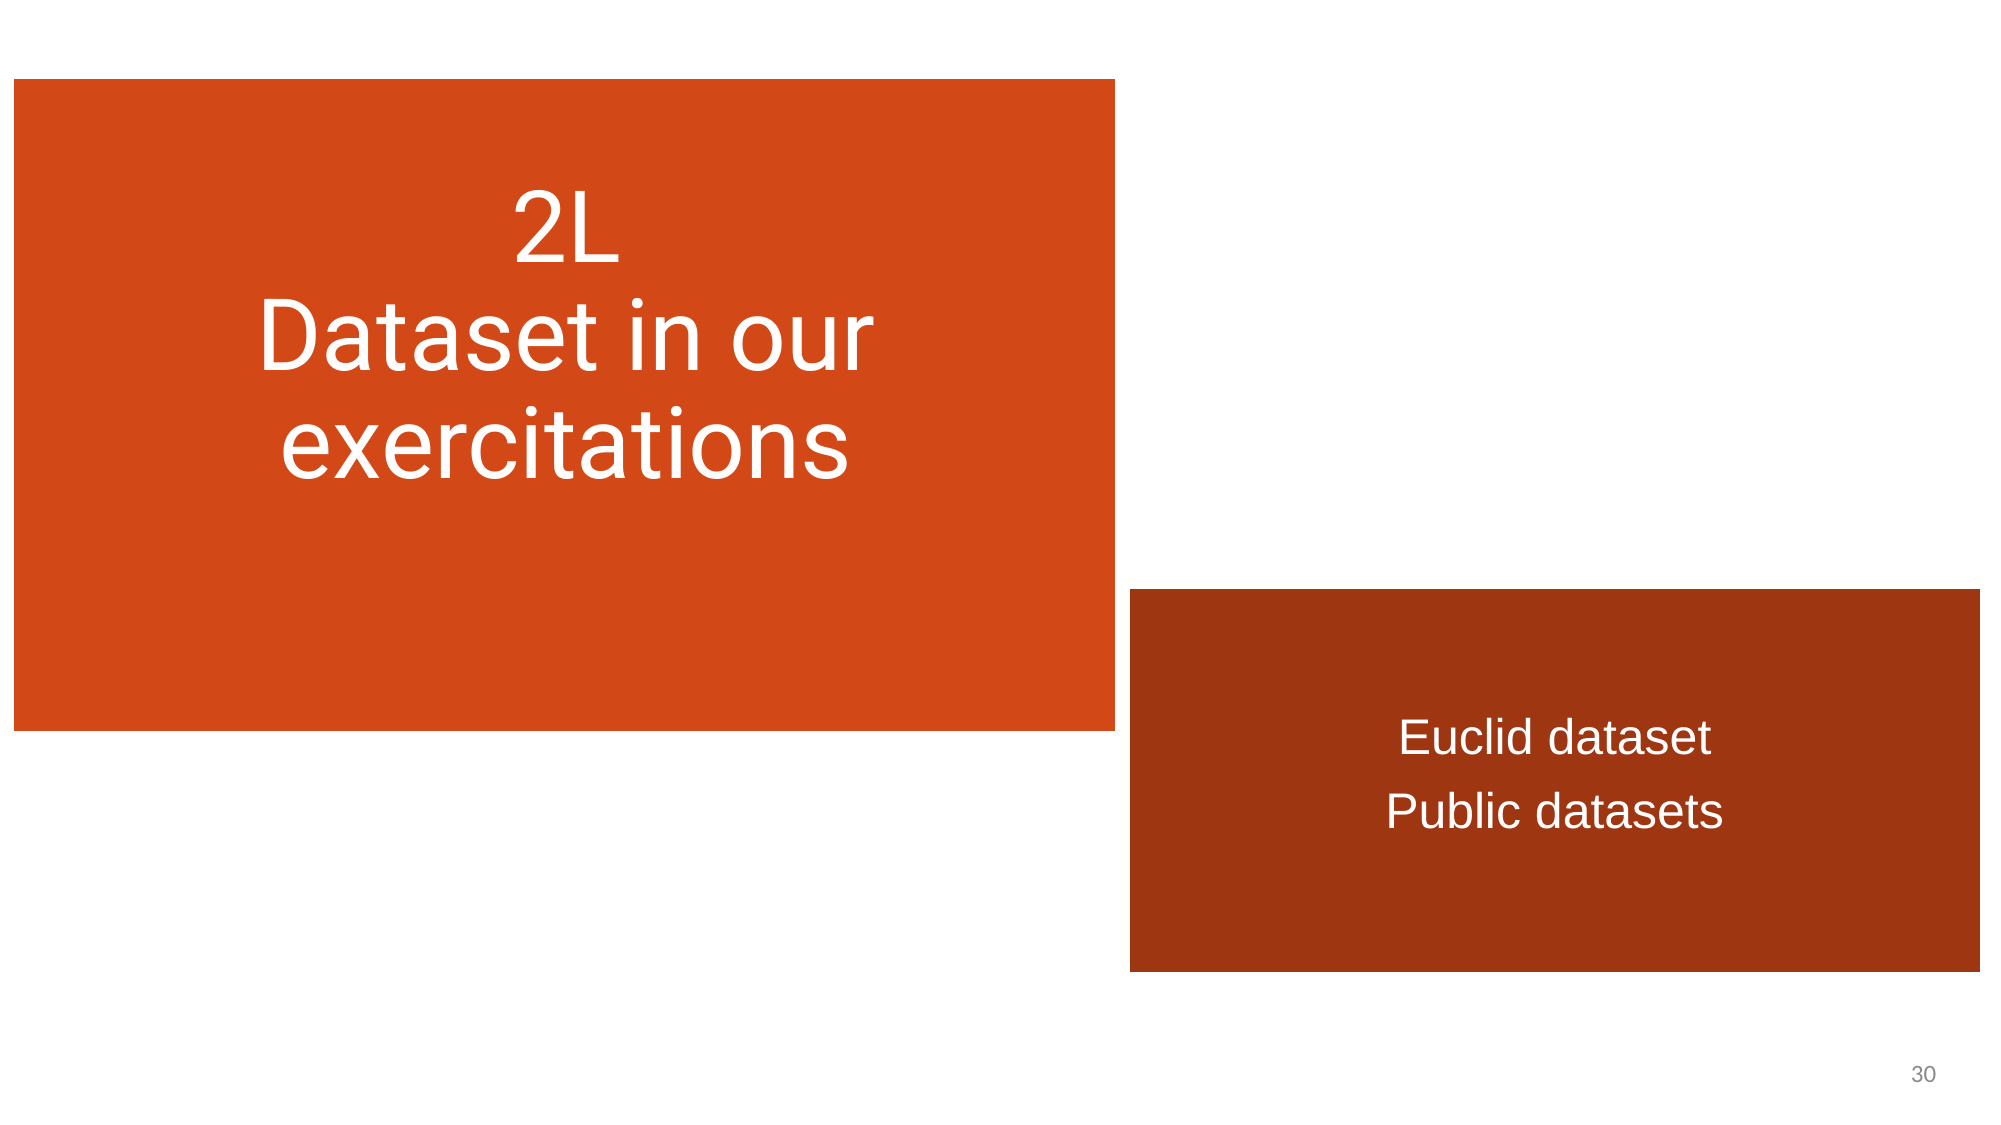

# 2L Dataset in our exercitations
Euclid dataset
Public datasets
30